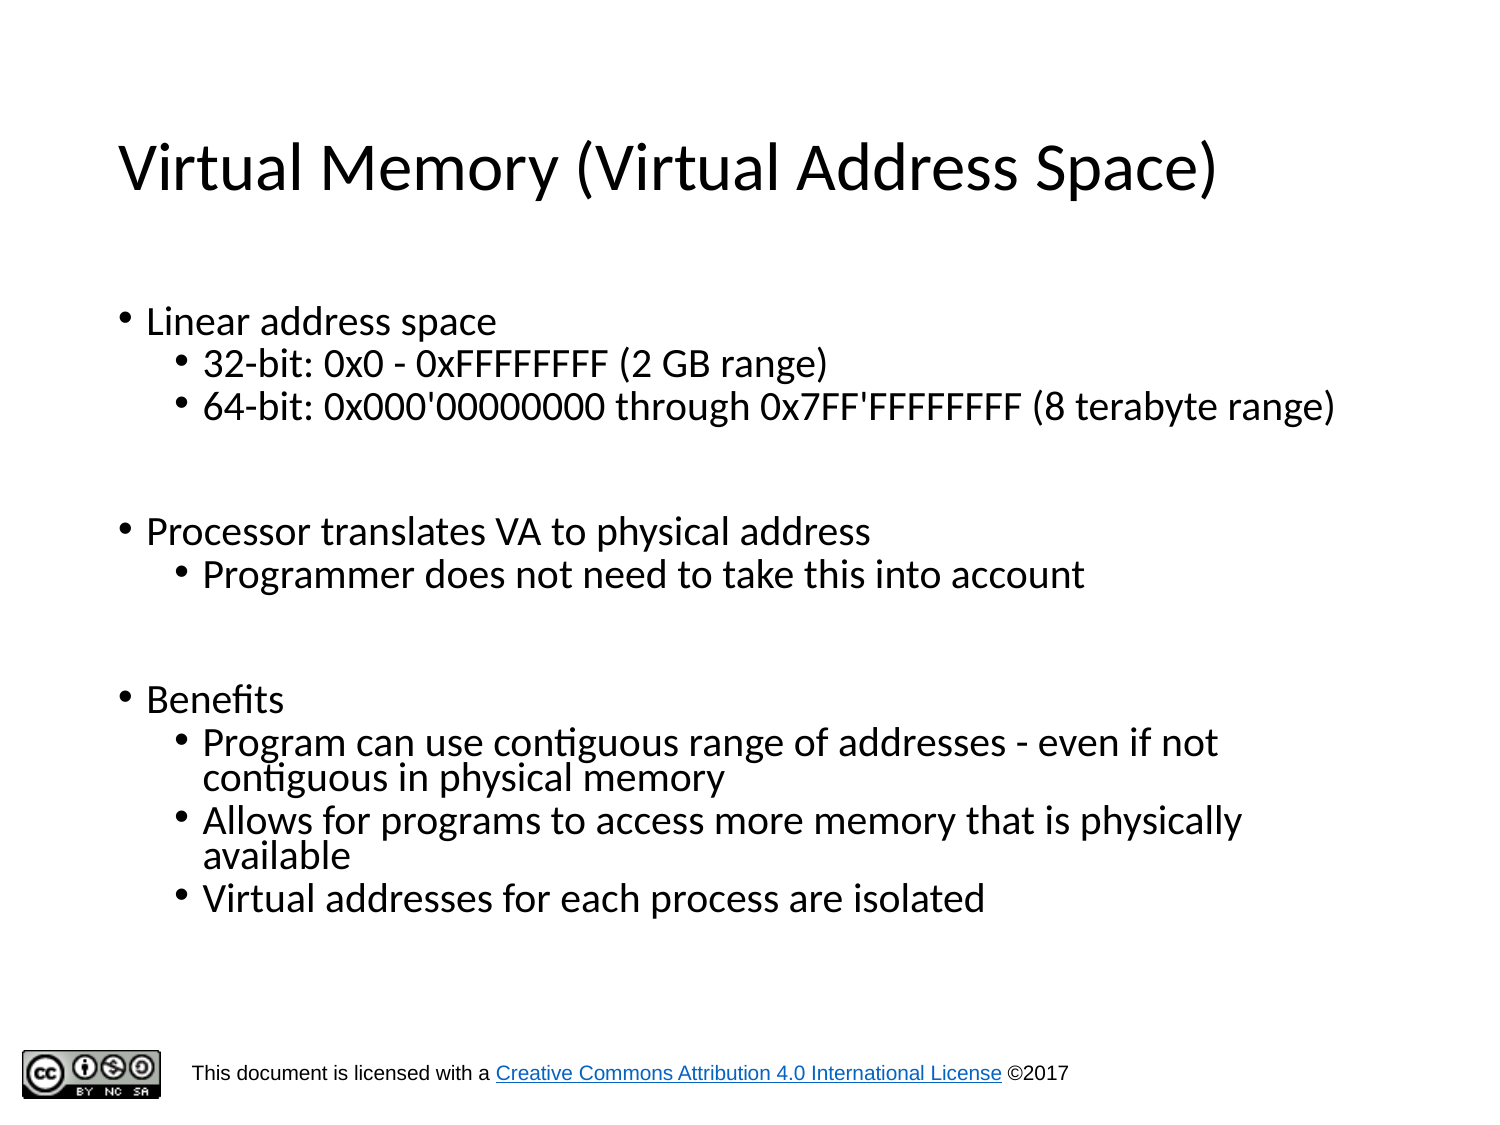

# Virtual Memory (Virtual Address Space)
Linear address space
32-bit: 0x0 - 0xFFFFFFFF (2 GB range)
64-bit: 0x000'00000000 through 0x7FF'FFFFFFFF (8 terabyte range)

Processor translates VA to physical address
Programmer does not need to take this into account

Benefits
Program can use contiguous range of addresses - even if not contiguous in physical memory
Allows for programs to access more memory that is physically available
Virtual addresses for each process are isolated